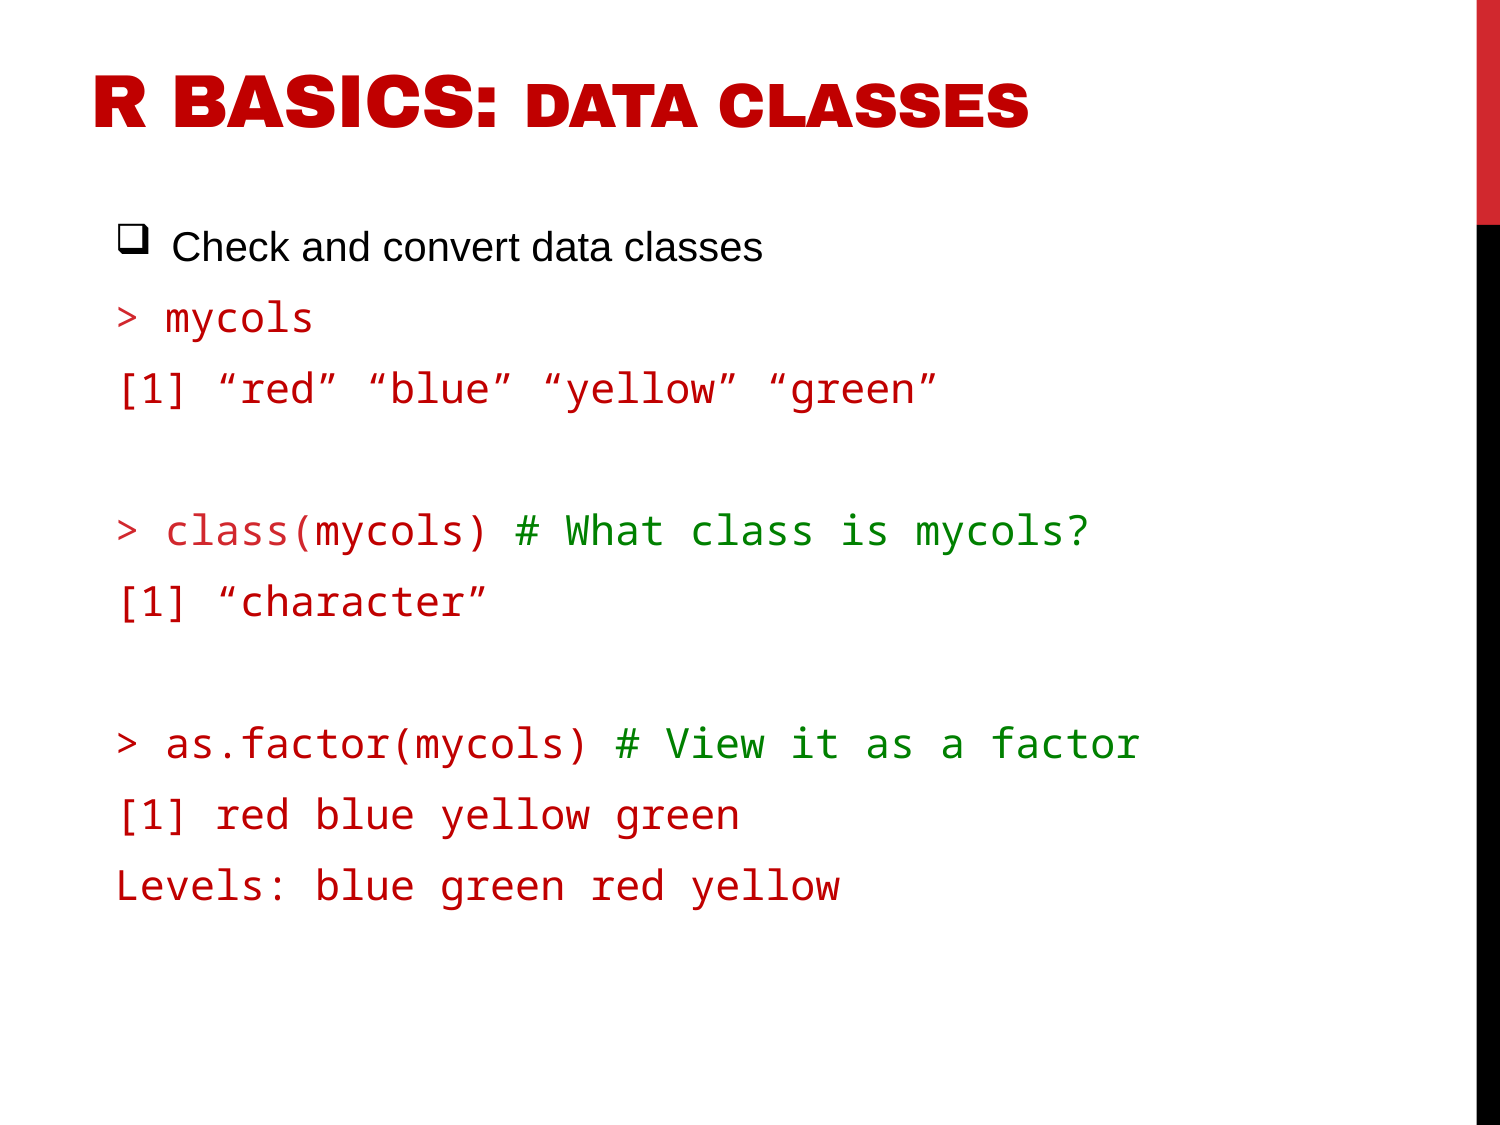

# R basics: data classes
Check and convert data classes
> mycols
[1] “red” “blue” “yellow” “green”

> class(mycols) # What class is mycols?
[1] “character”

> as.factor(mycols) # View it as a factor
[1] red blue yellow green
Levels: blue green red yellow